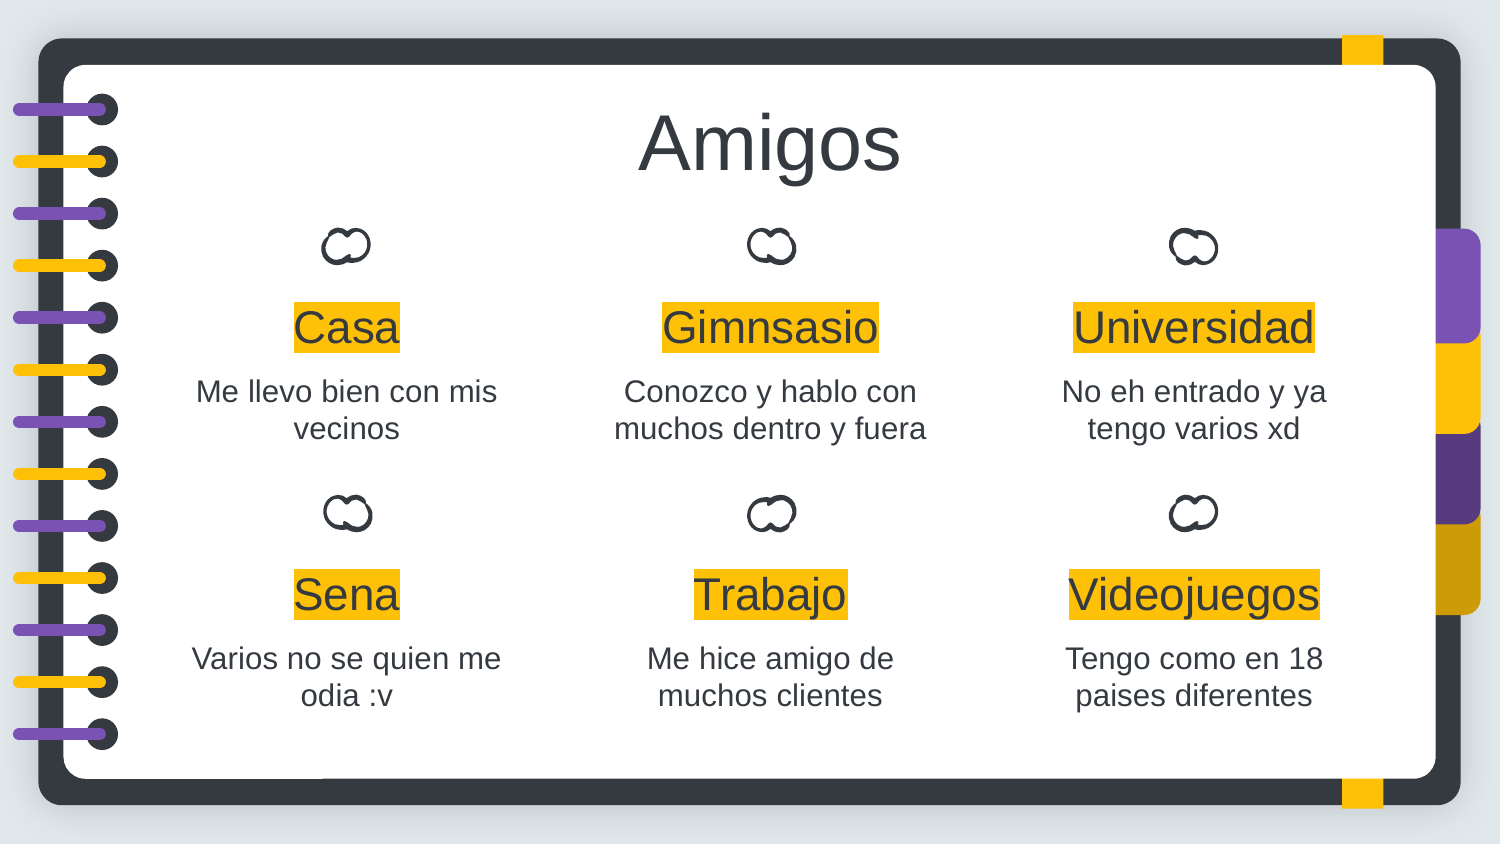

# Amigos

Casa
Gimnsasio
Universidad
Me llevo bien con mis vecinos
Conozco y hablo con muchos dentro y fuera
No eh entrado y ya tengo varios xd

Sena
Trabajo
Videojuegos
Varios no se quien me odia :v
Tengo como en 18 paises diferentes
Me hice amigo de muchos clientes